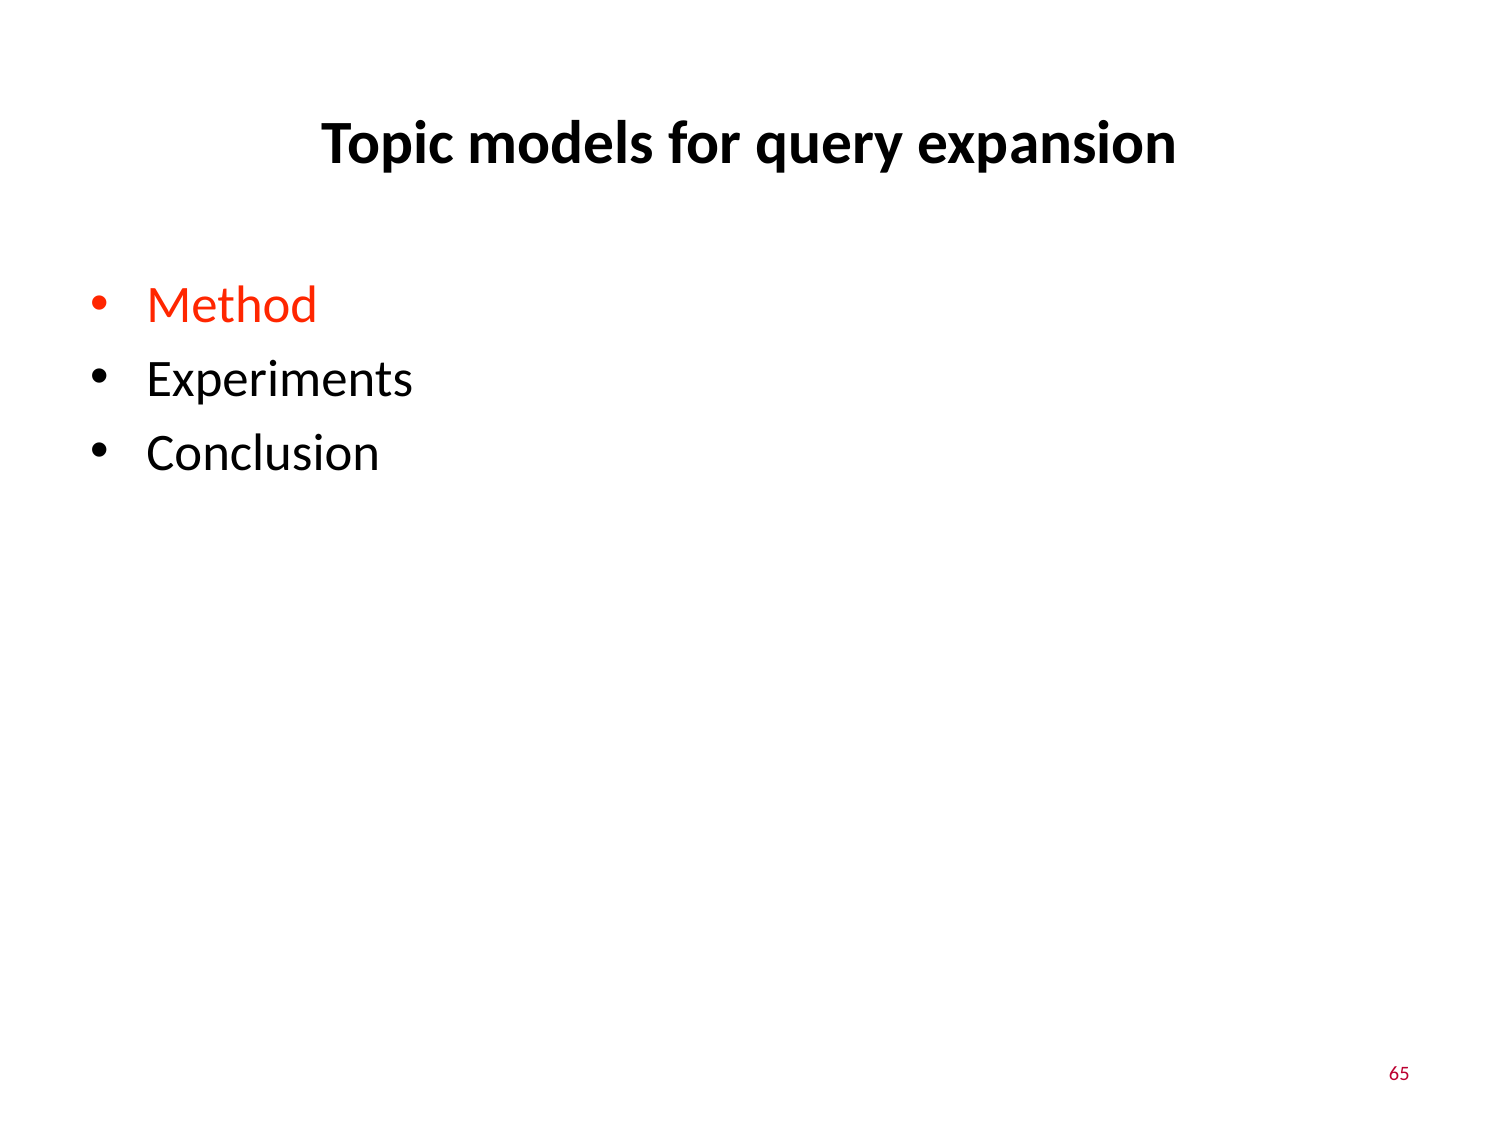

# Topic models for query expansion
Method
Experiments
Conclusion
65